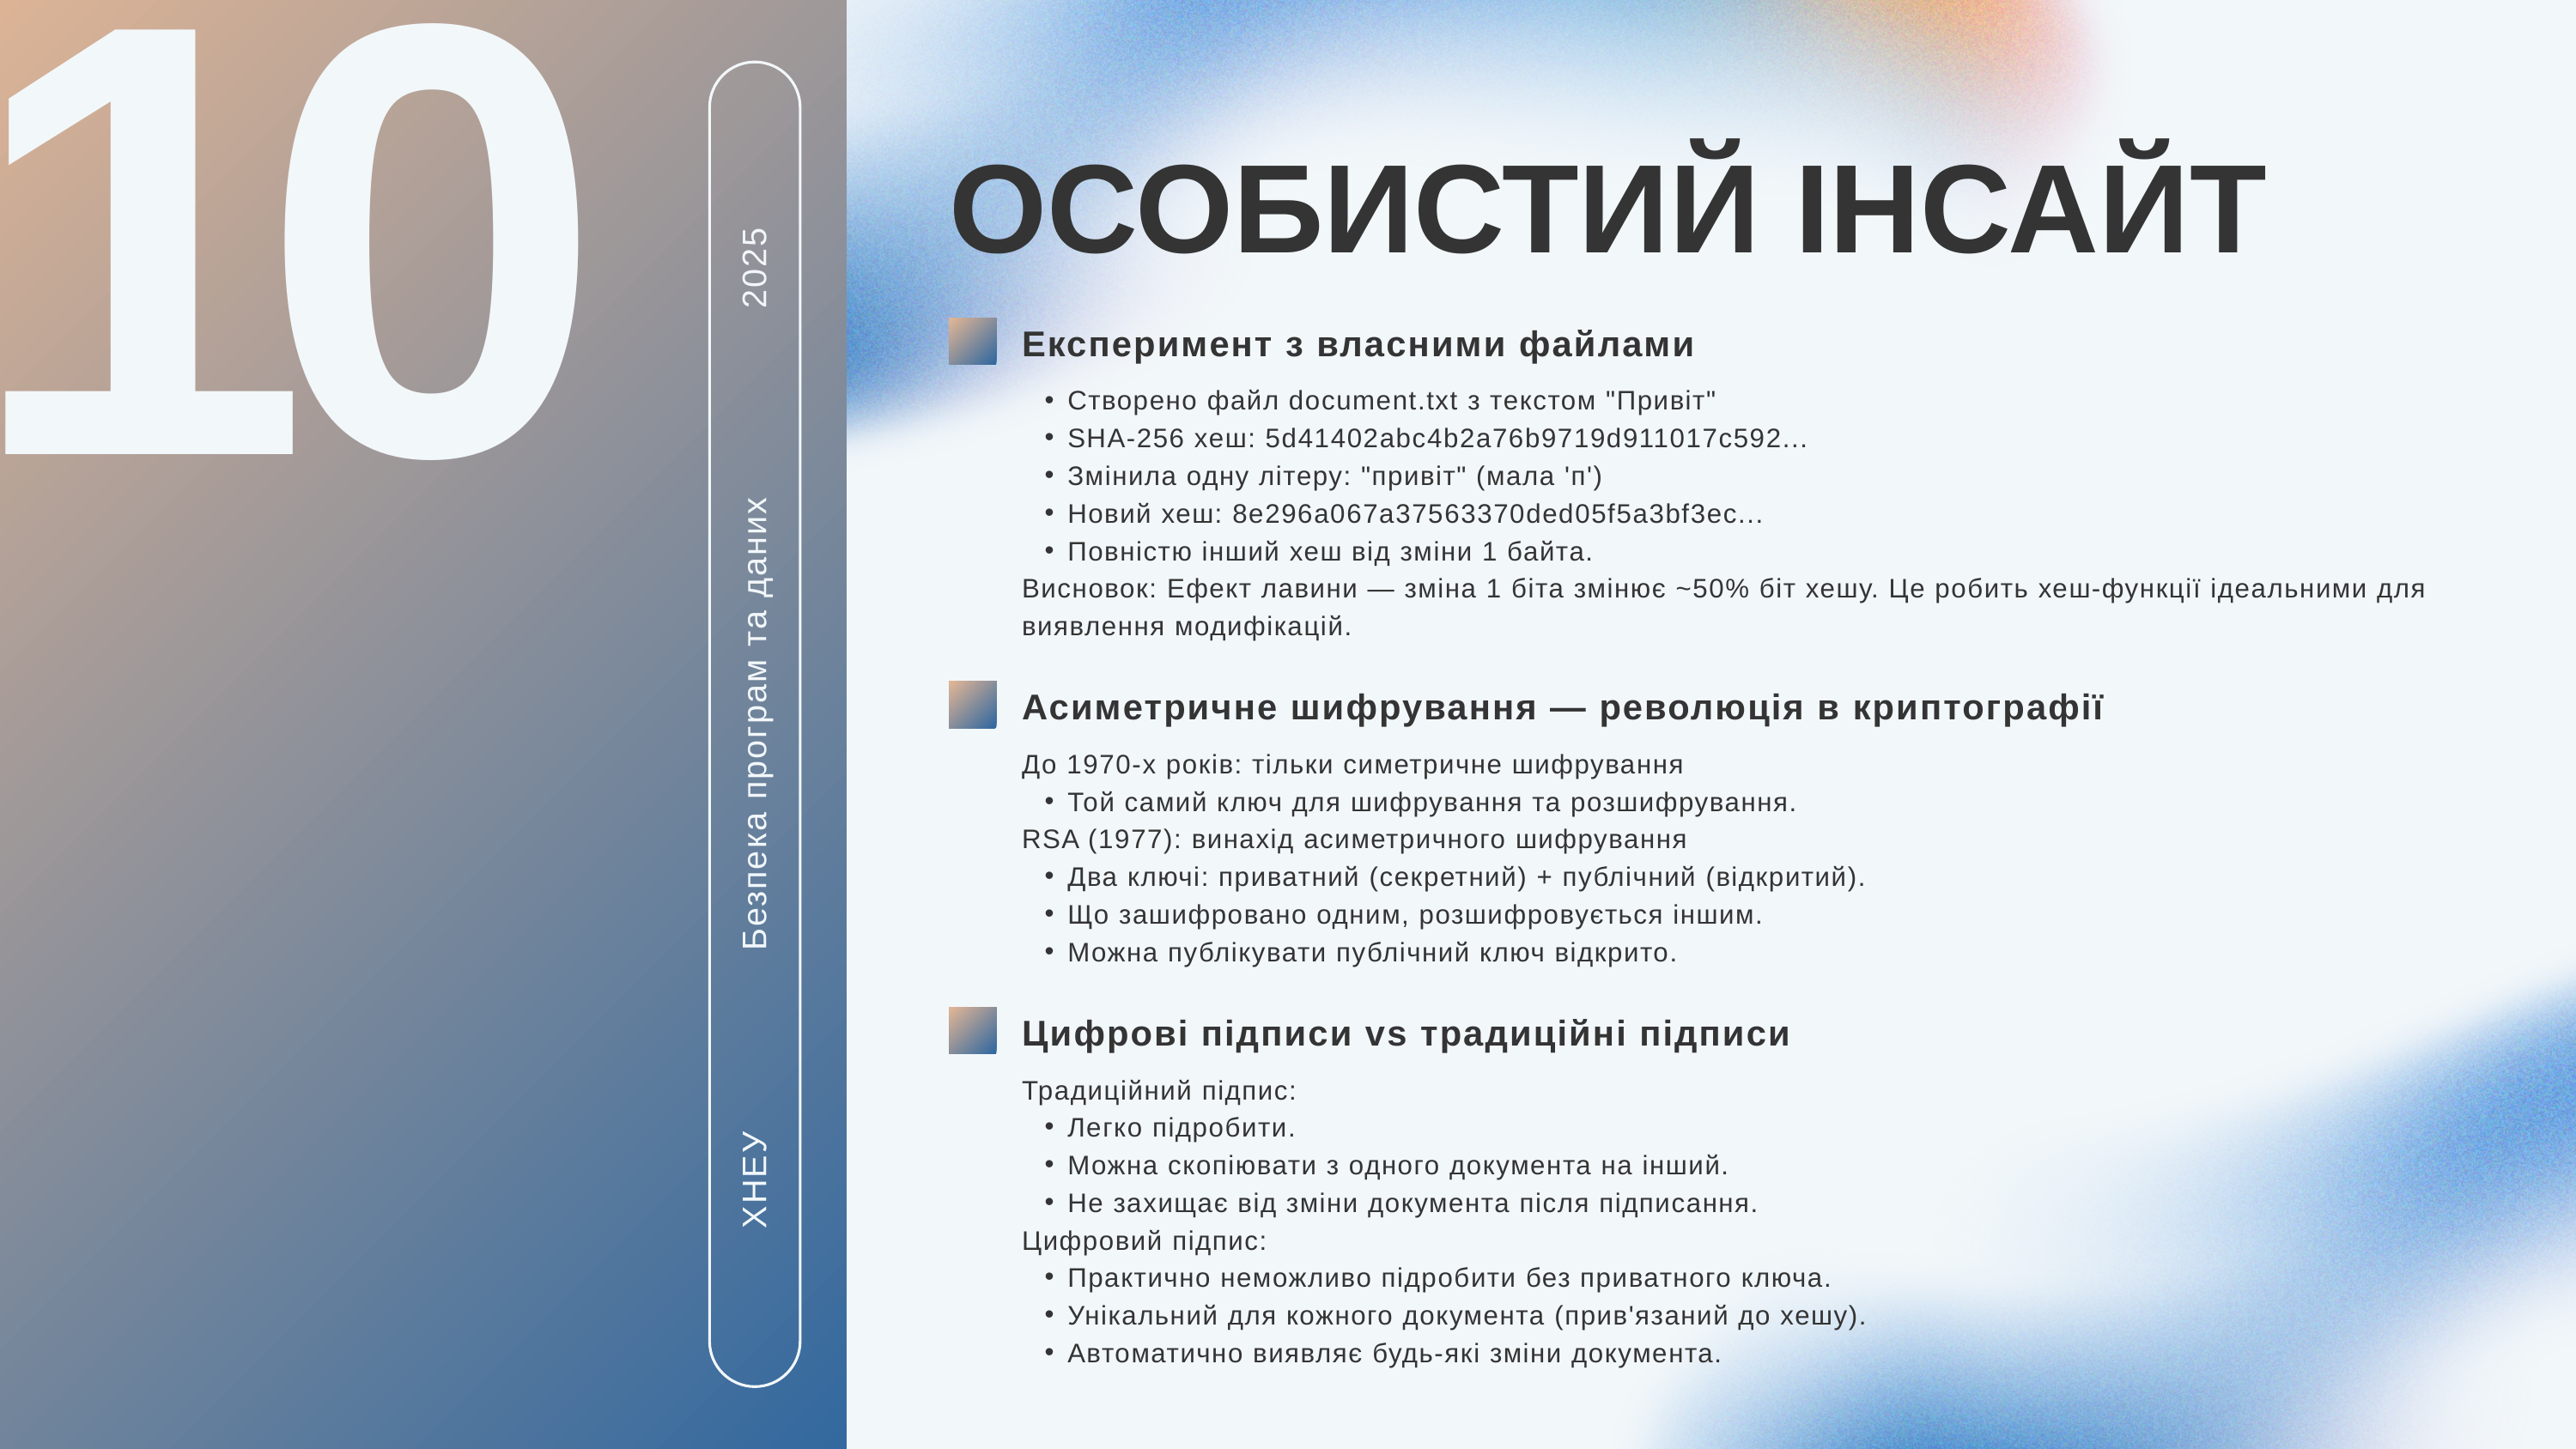

10

ОСОБИСТИЙ ІНСАЙТ
Експеримент з власними файлами

2025
Створено файл document.txt з текстом "Привіт"
SHA-256 хеш: 5d41402abc4b2a76b9719d911017c592...
Змінила одну літеру: "привіт" (мала 'п')
Новий хеш: 8e296a067a37563370ded05f5a3bf3ec...
Повністю інший хеш від зміни 1 байта.
Висновок: Ефект лавини — зміна 1 біта змінює ~50% біт хешу. Це робить хеш-функції ідеальними для виявлення модифікацій.
Асиметричне шифрування — революція в криптографії

Безпека програм та даних
До 1970-х років: тільки симетричне шифрування
Той самий ключ для шифрування та розшифрування.
RSA (1977): винахід асиметричного шифрування
Два ключі: приватний (секретний) + публічний (відкритий).
Що зашифровано одним, розшифровується іншим.
Можна публікувати публічний ключ відкрито.

Цифрові підписи vs традиційні підписи

ХНЕУ
Традиційний підпис:
Легко підробити.
Можна скопіювати з одного документа на інший.
Не захищає від зміни документа після підписання.
Цифровий підпис:
Практично неможливо підробити без приватного ключа.
Унікальний для кожного документа (прив'язаний до хешу).
Автоматично виявляє будь-які зміни документа.